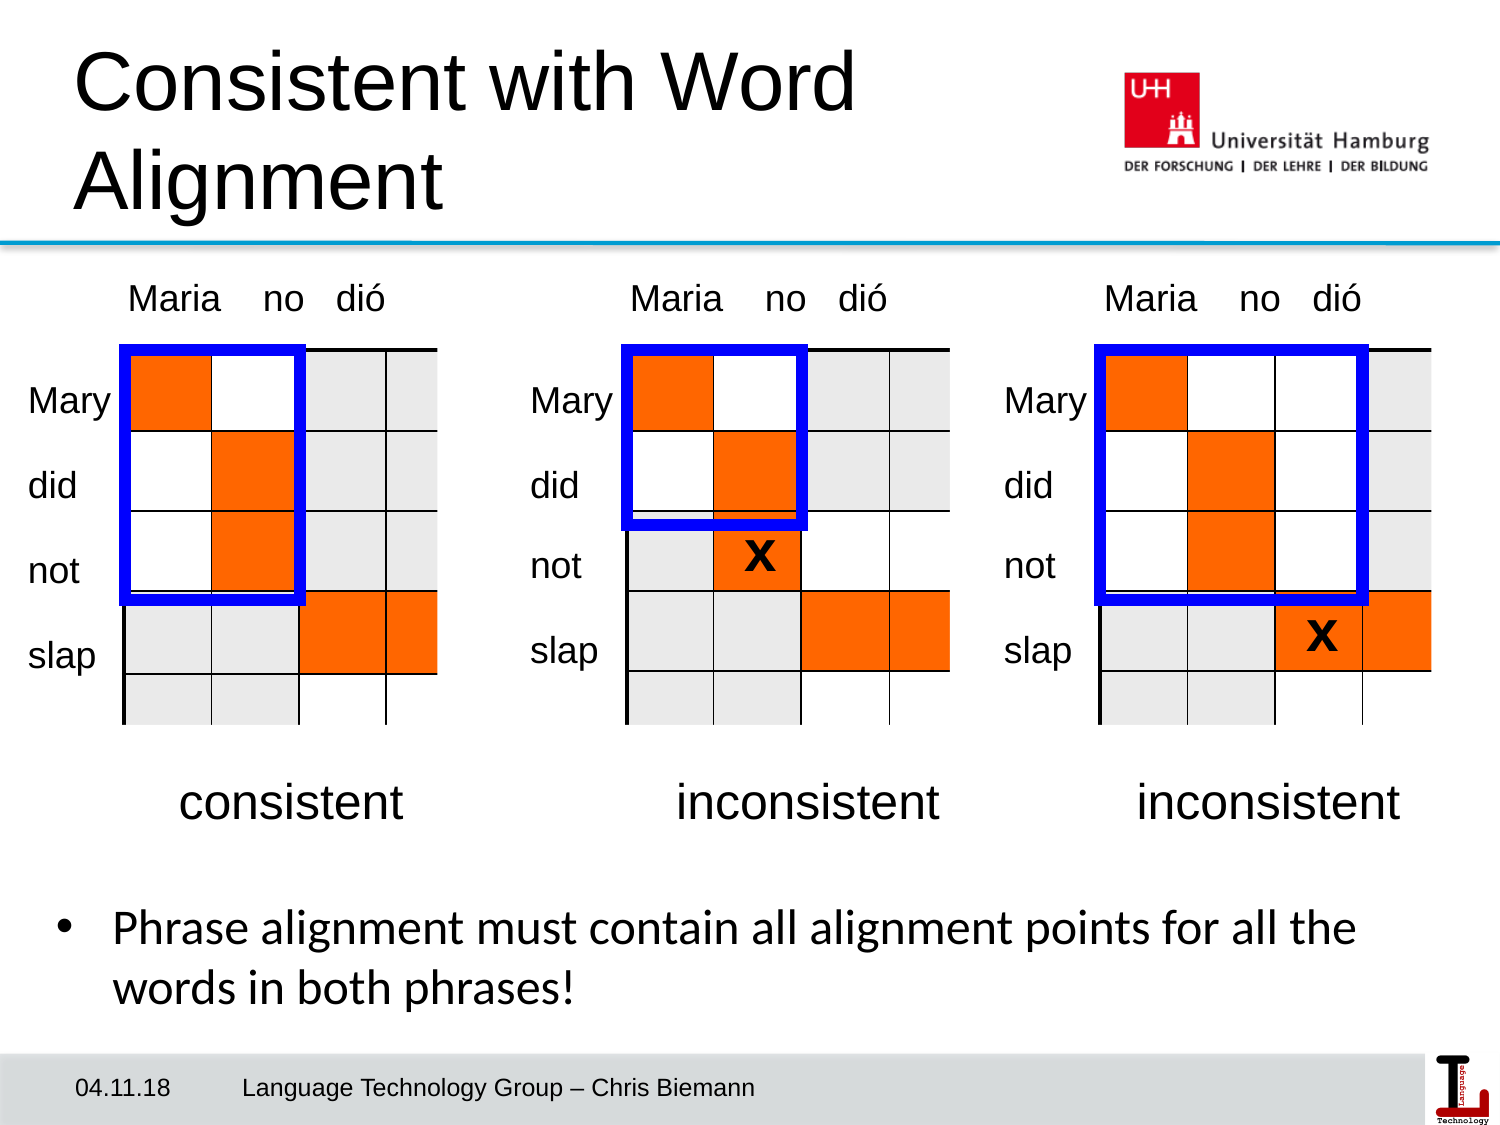

# Consistent with Word Alignment
Maria    no   dió
Maria    no   dió
Maria    no   dió

|  |  |  |  |
| --- | --- | --- | --- |
|  |  |  |  |
|  |  |  |  |
|  |  |  |  |
|  |  |  |  |

|  |  |  |  |
| --- | --- | --- | --- |
|  |  |  |  |
|  | x |  |  |
|  |  |  |  |
|  |  |  |  |

|  |  |  |  |
| --- | --- | --- | --- |
|  |  |  |  |
|  |  |  |  |
|  |  | x |  |
|  |  |  |  |

Mary

did

not

slap
Mary

did

not

slap
Mary

did

not

slap

consistent
inconsistent
inconsistent
Phrase alignment must contain all alignment points for all the words in both phrases!
04.11.18
 Language Technology Group – Chris Biemann